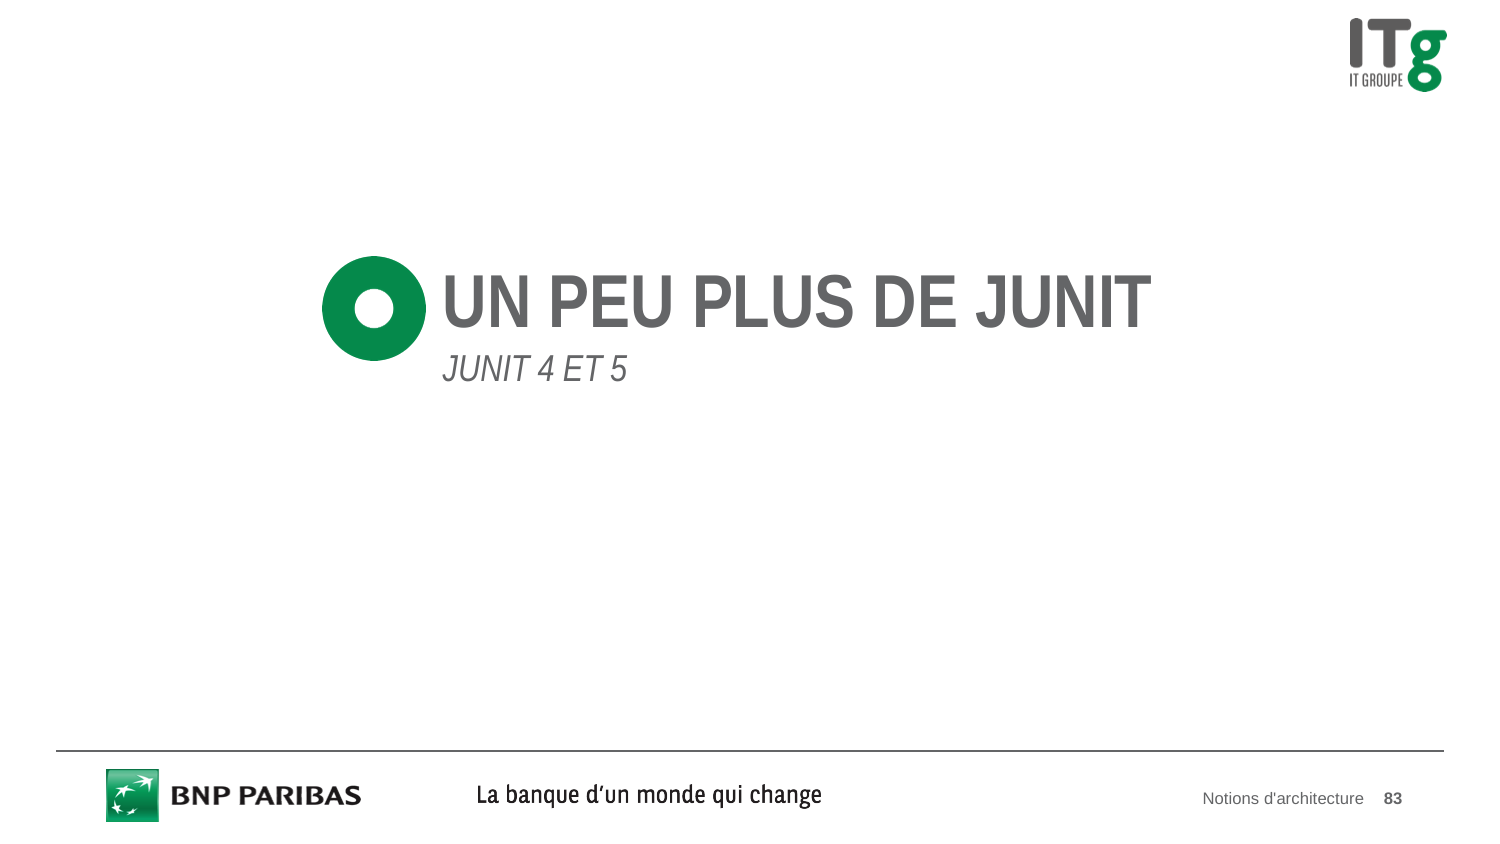

# Un peu plus de junit
Junit 4 et 5
Notions d'architecture
83